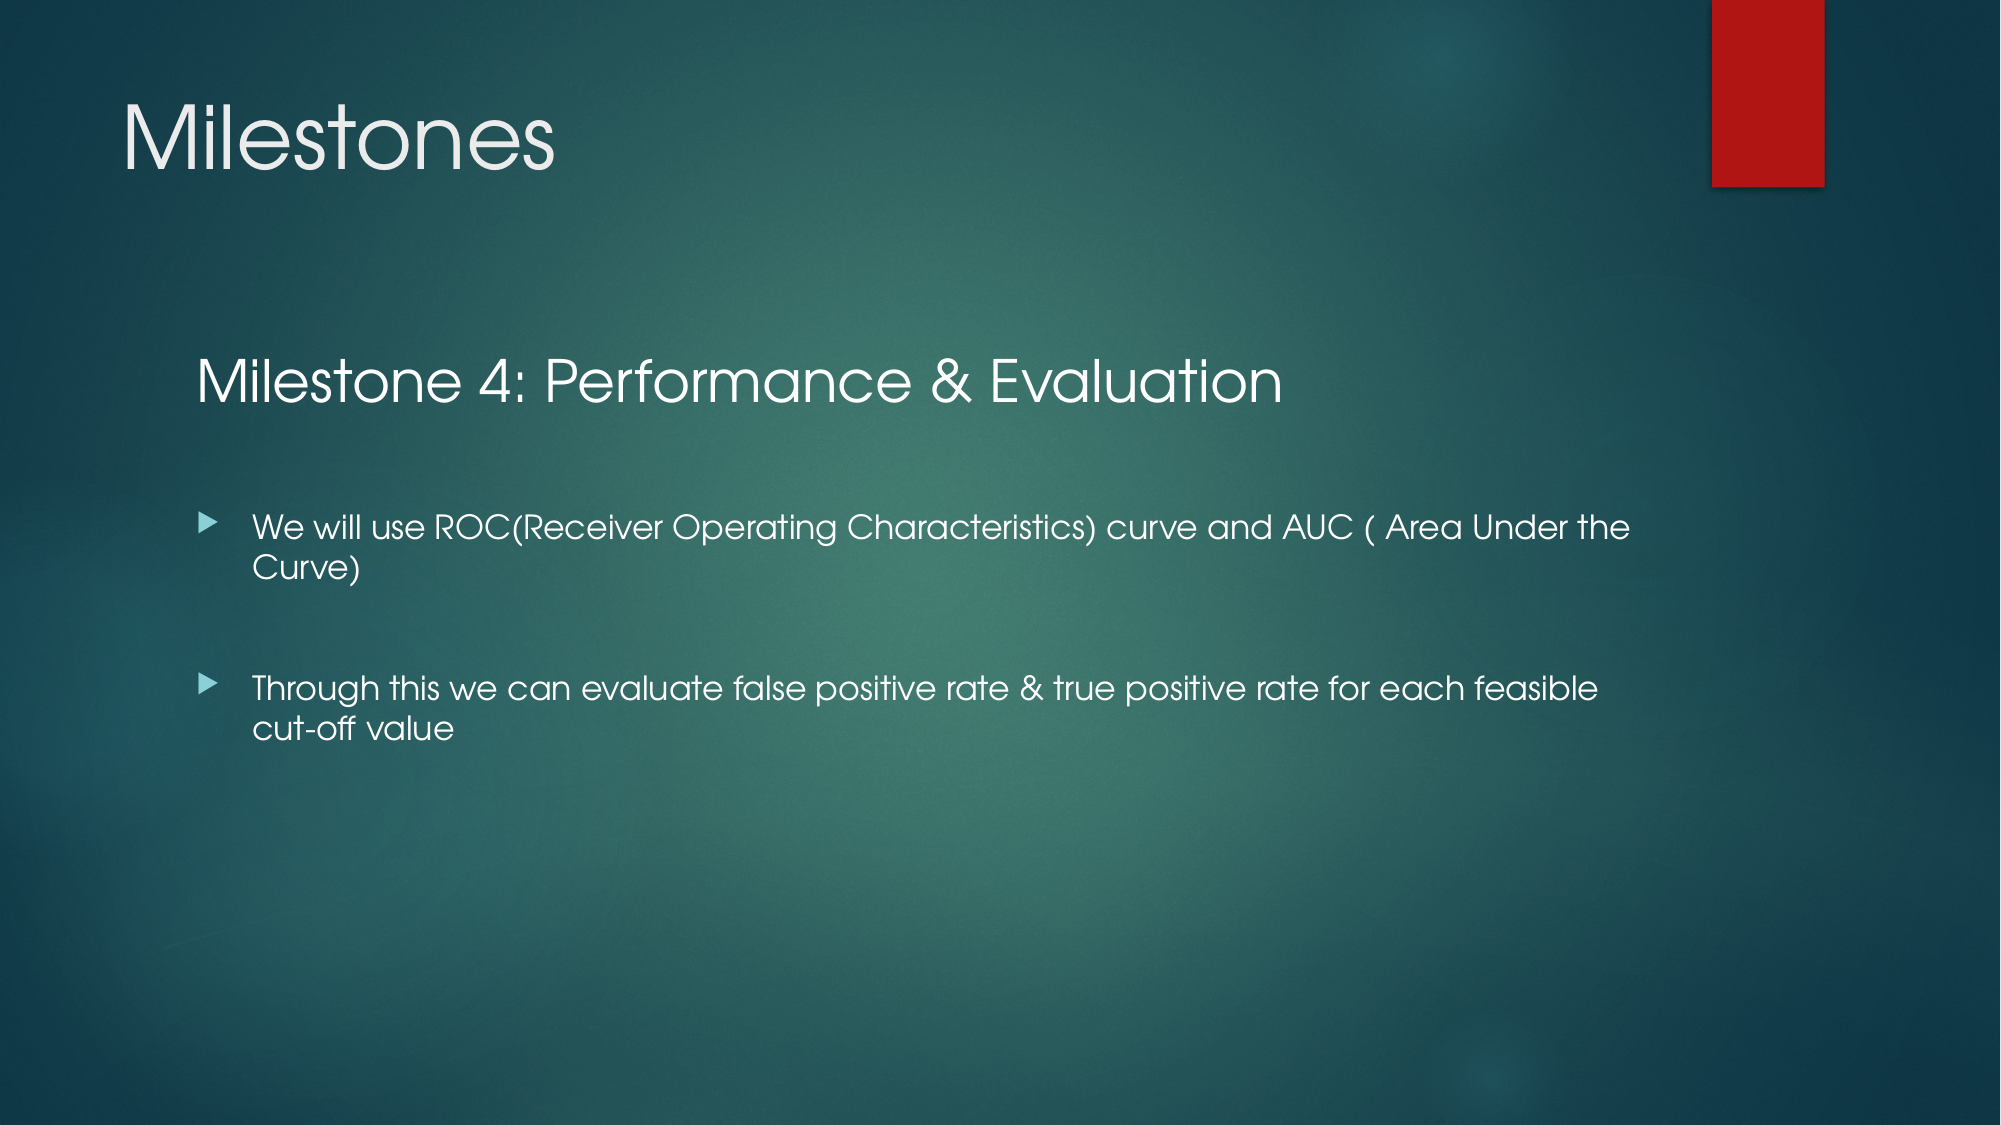

# Milestones
Milestone 4: Performance & Evaluation

We will use ROC(Receiver Operating Characteristics) curve and AUC ( Area Under the Curve)

Through this we can evaluate false positive rate & true positive rate for each feasible cut-off value